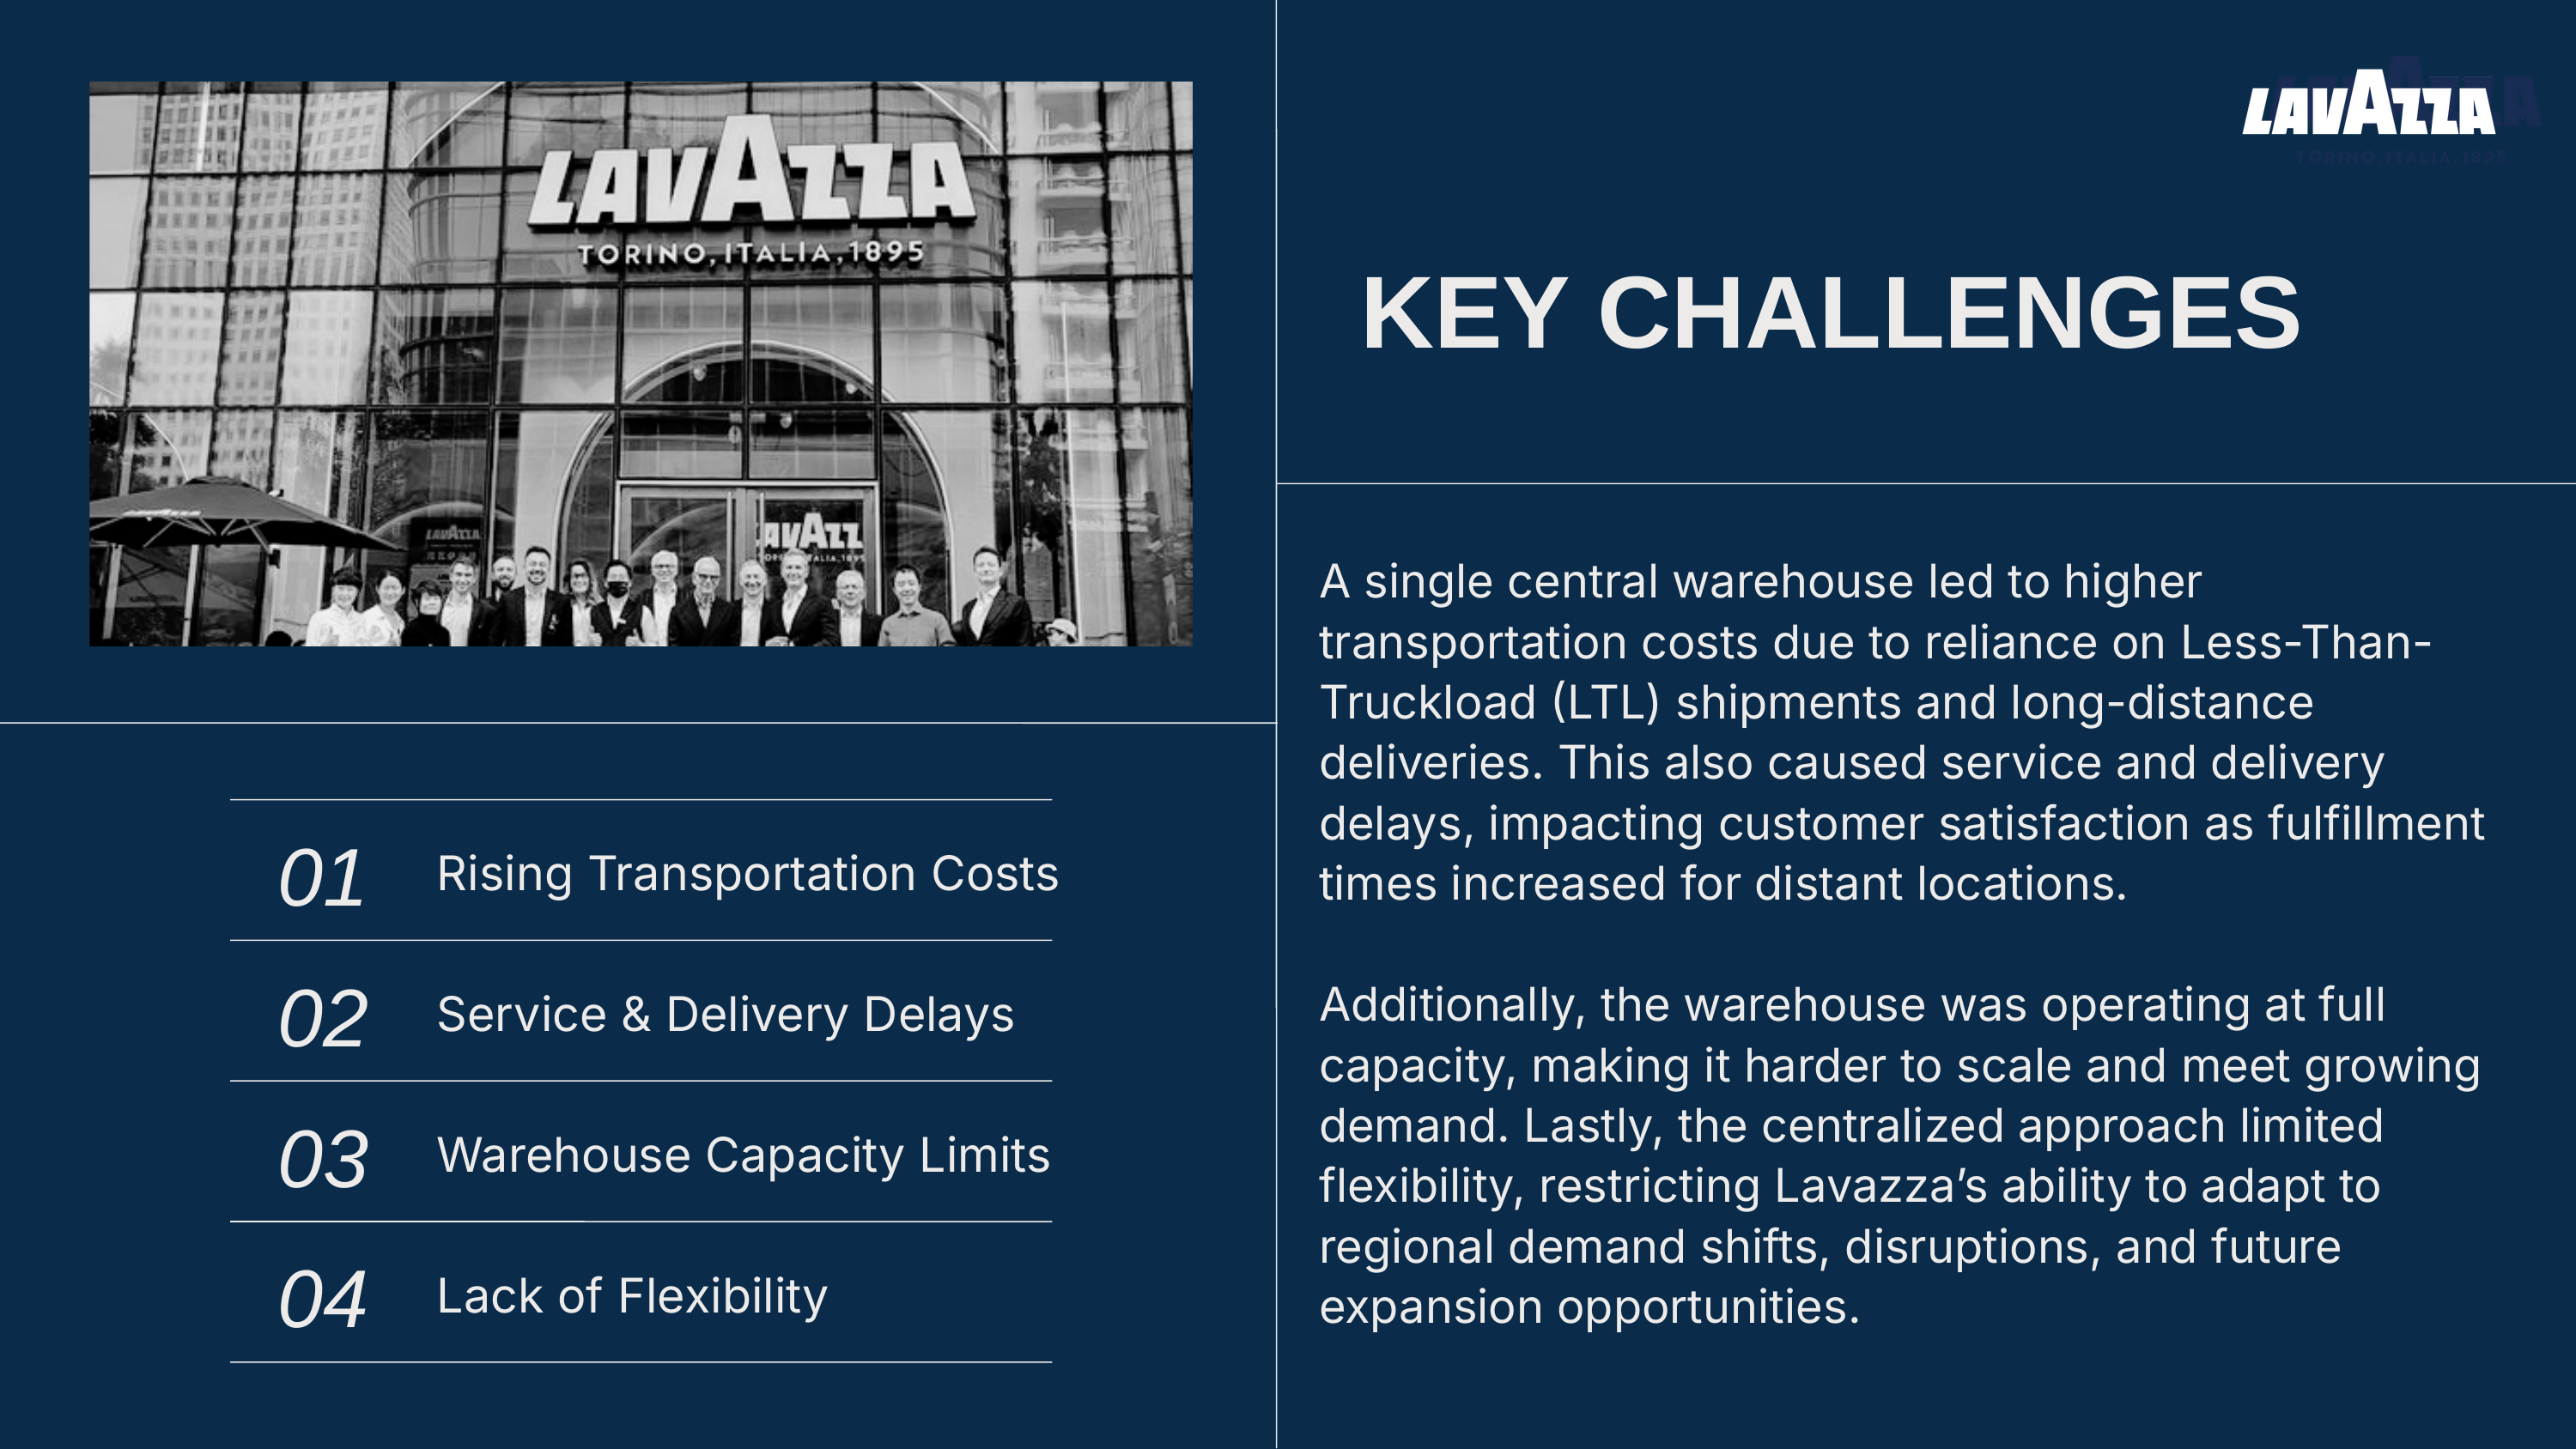

KEY CHALLENGES

A single central warehouse led to higher transportation costs due to reliance on Less-Than-Truckload (LTL) shipments and long-distance deliveries. This also caused service and delivery delays, impacting customer satisfaction as fulfillment times increased for distant locations.

Additionally, the warehouse was operating at full capacity, making it harder to scale and meet growing demand. Lastly, the centralized approach limited flexibility, restricting Lavazza’s ability to adapt to regional demand shifts, disruptions, and future expansion opportunities.

01
Rising Transportation Costs

02
Service & Delivery Delays

03
Warehouse Capacity Limits

04
Lack of Flexibility